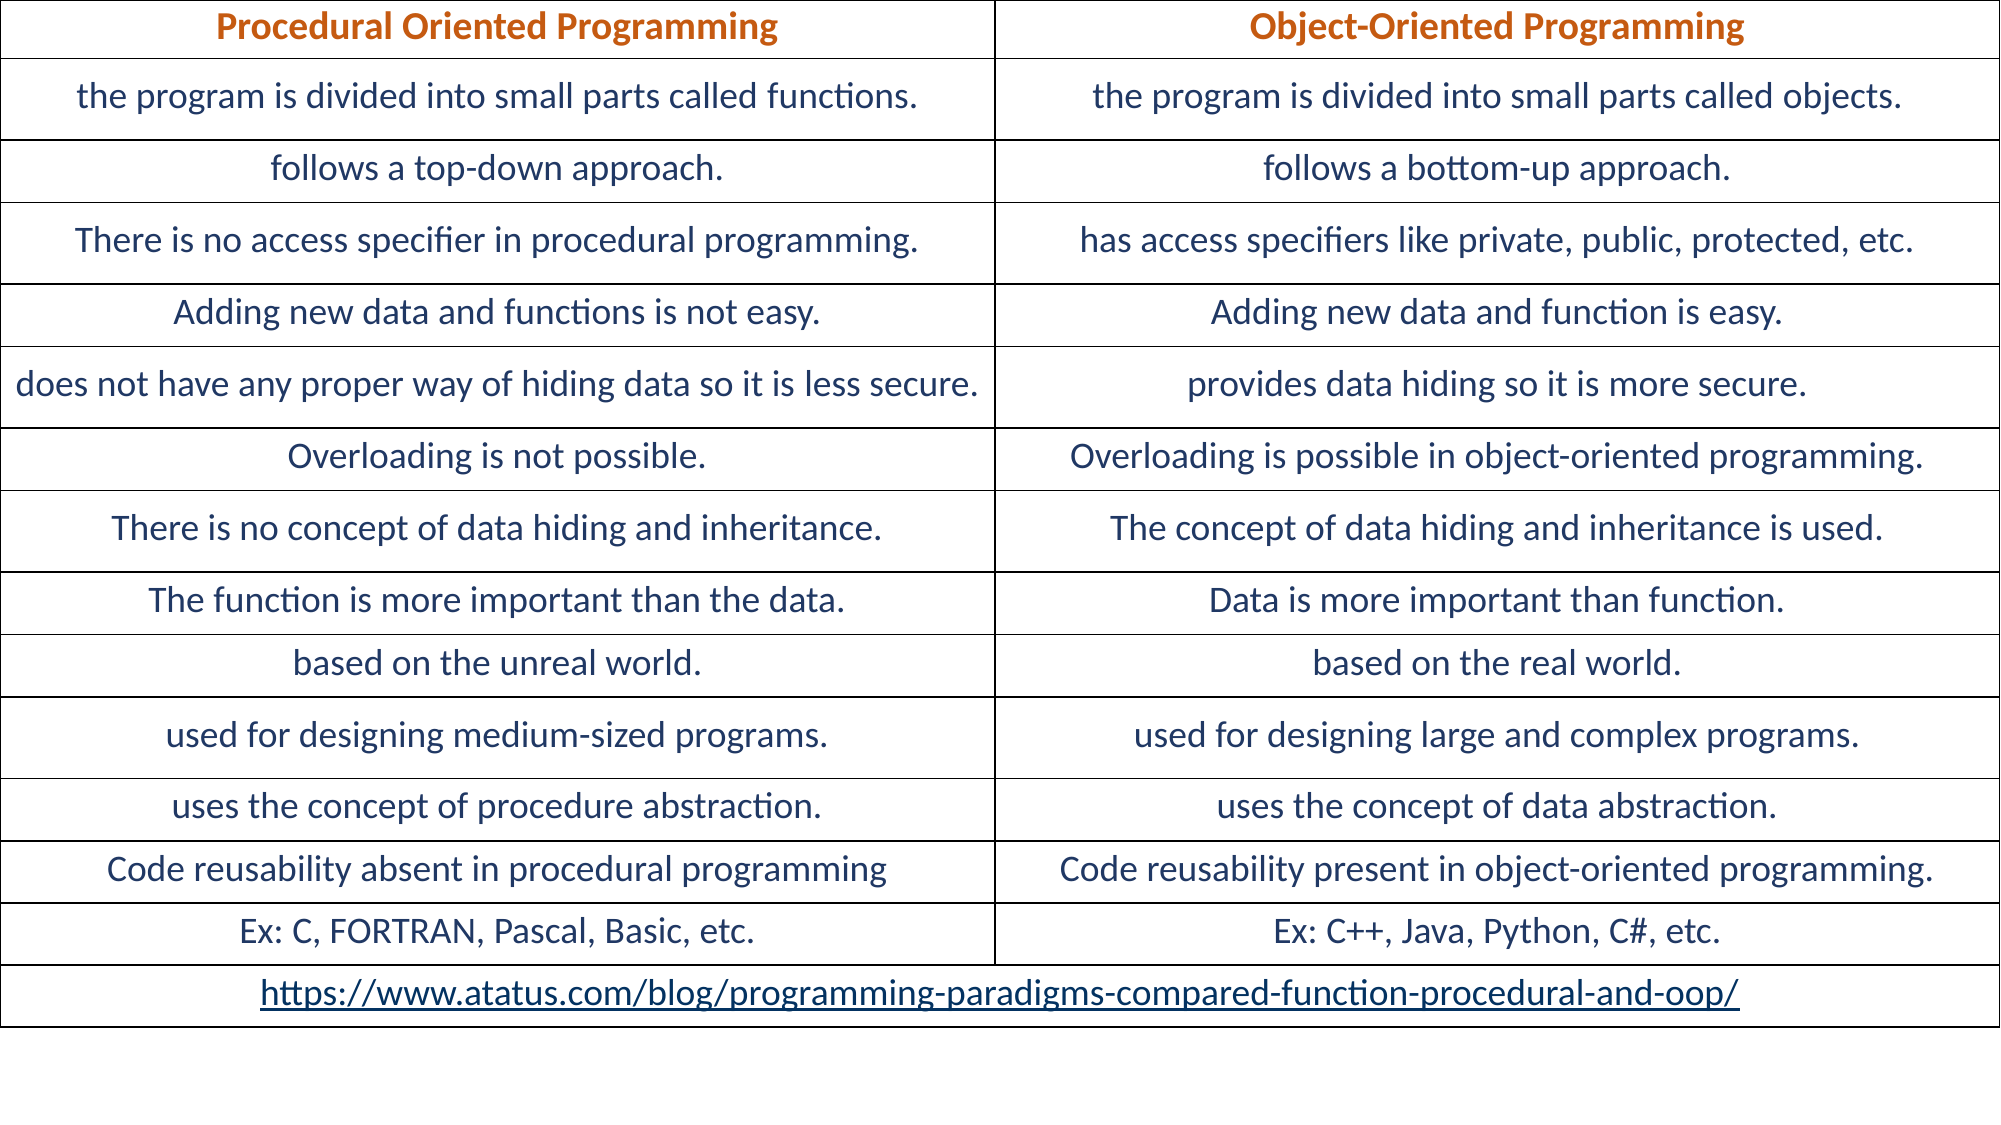

| Procedural Oriented Programming | Object-Oriented Programming |
| --- | --- |
| the program is divided into small parts called functions. | the program is divided into small parts called objects. |
| follows a top-down approach. | follows a bottom-up approach. |
| There is no access specifier in procedural programming. | has access specifiers like private, public, protected, etc. |
| Adding new data and functions is not easy. | Adding new data and function is easy. |
| does not have any proper way of hiding data so it is less secure. | provides data hiding so it is more secure. |
| Overloading is not possible. | Overloading is possible in object-oriented programming. |
| There is no concept of data hiding and inheritance. | The concept of data hiding and inheritance is used. |
| The function is more important than the data. | Data is more important than function. |
| based on the unreal world. | based on the real world. |
| used for designing medium-sized programs. | used for designing large and complex programs. |
| uses the concept of procedure abstraction. | uses the concept of data abstraction. |
| Code reusability absent in procedural programming | Code reusability present in object-oriented programming. |
| Ex: C, FORTRAN, Pascal, Basic, etc. | Ex: C++, Java, Python, C#, etc. |
| https://www.atatus.com/blog/programming-paradigms-compared-function-procedural-and-oop/ |  |